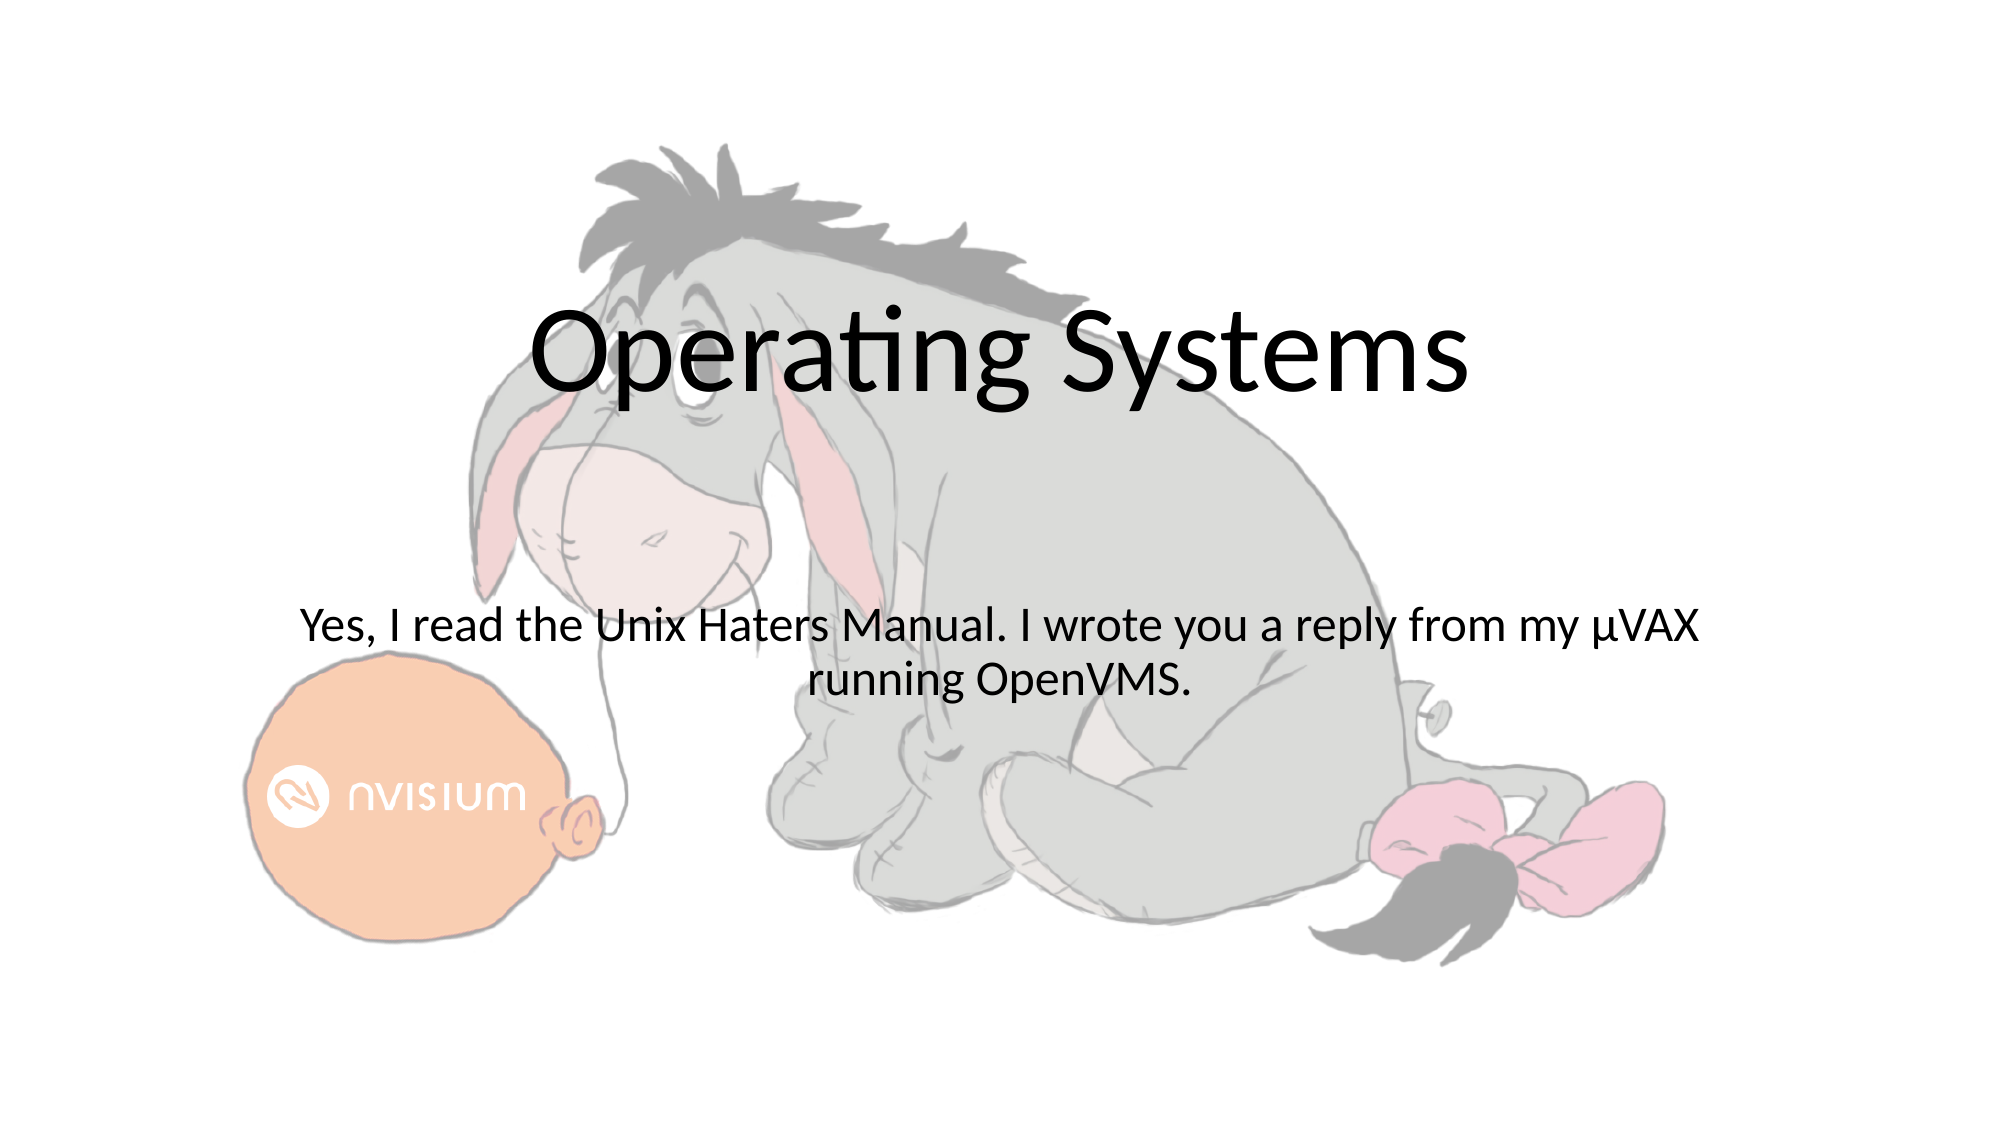

# Operating Systems
Yes, I read the Unix Haters Manual. I wrote you a reply from my µVAX running OpenVMS.